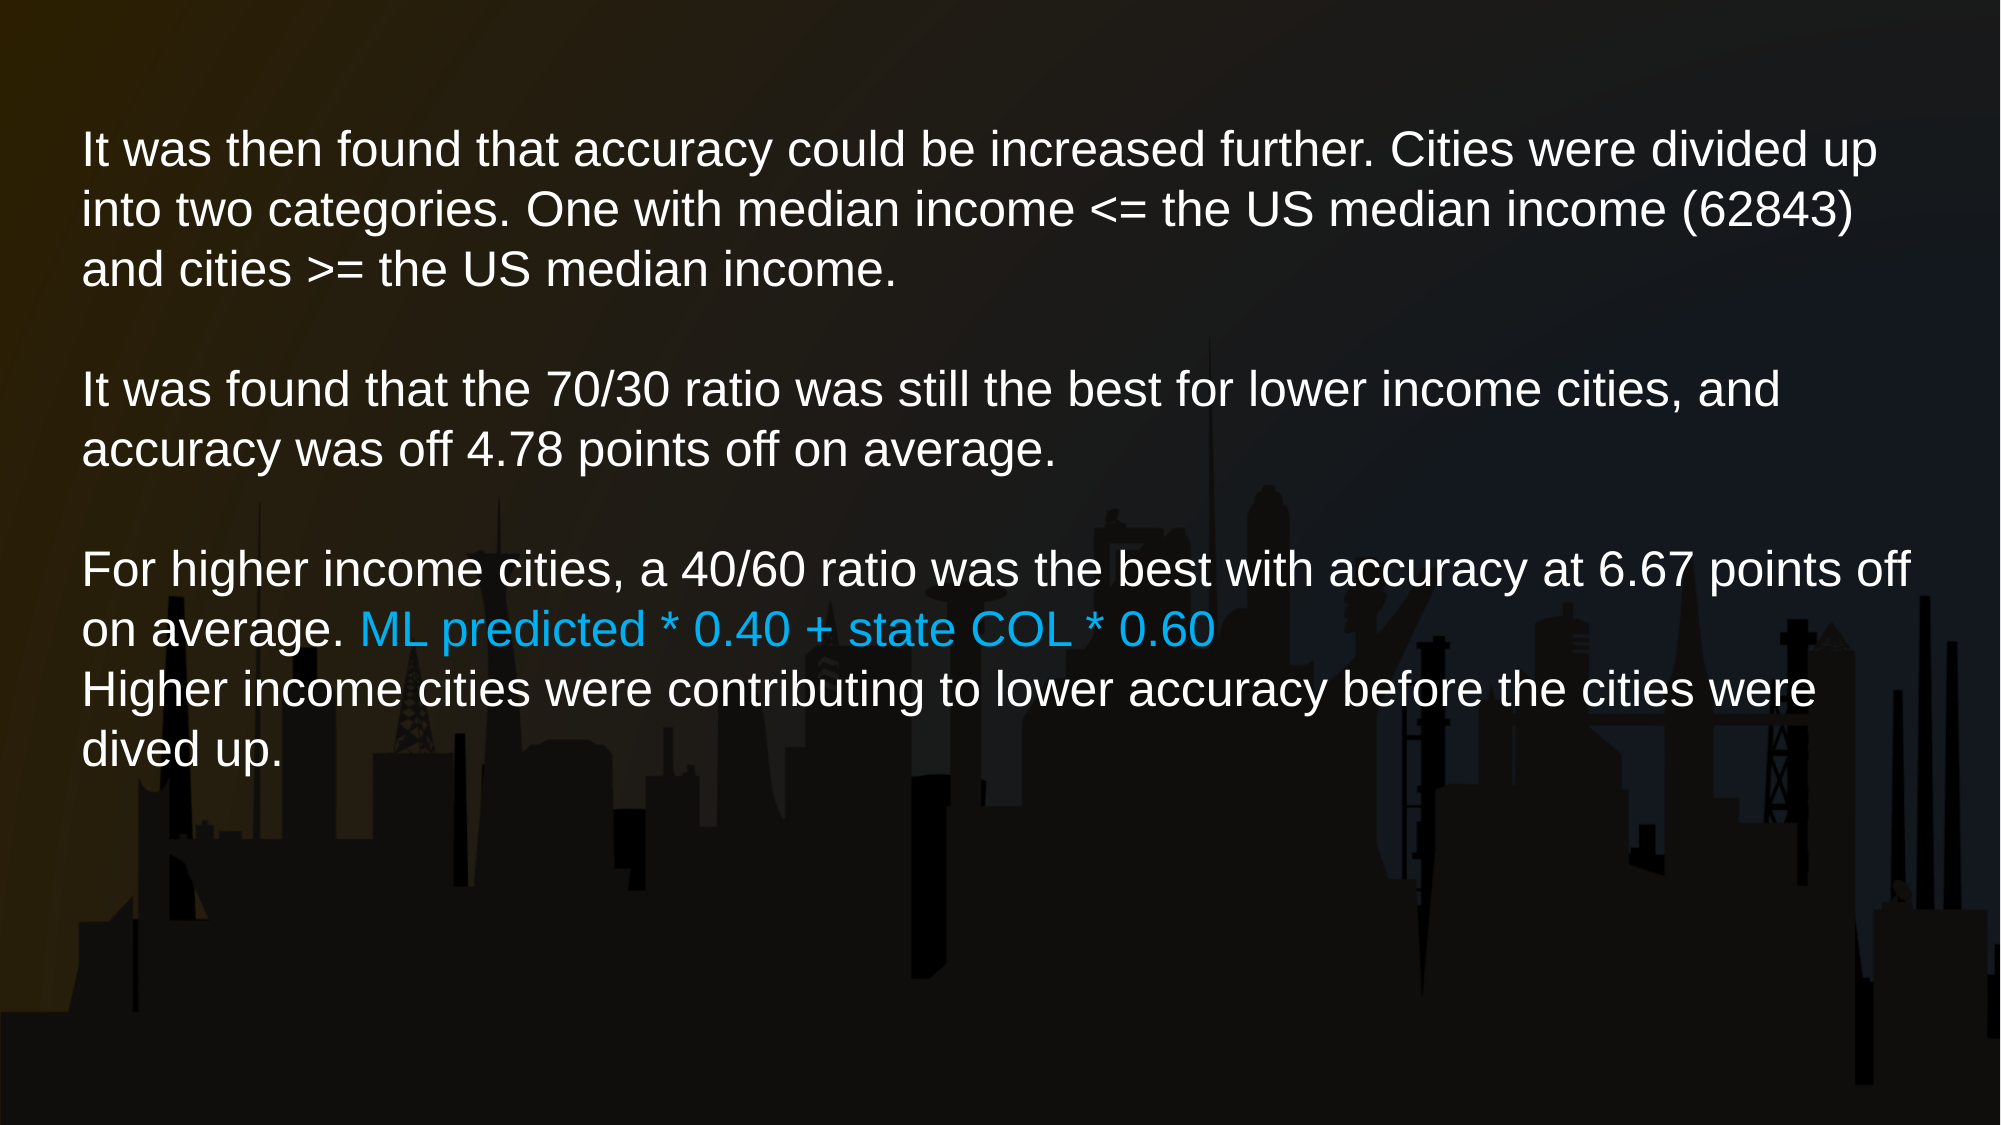

It was then found that accuracy could be increased further. Cities were divided up into two categories. One with median income <= the US median income (62843) and cities >= the US median income.

It was found that the 70/30 ratio was still the best for lower income cities, and accuracy was off 4.78 points off on average.

For higher income cities, a 40/60 ratio was the best with accuracy at 6.67 points off on average. ML predicted * 0.40 + state COL * 0.60
Higher income cities were contributing to lower accuracy before the cities were dived up.